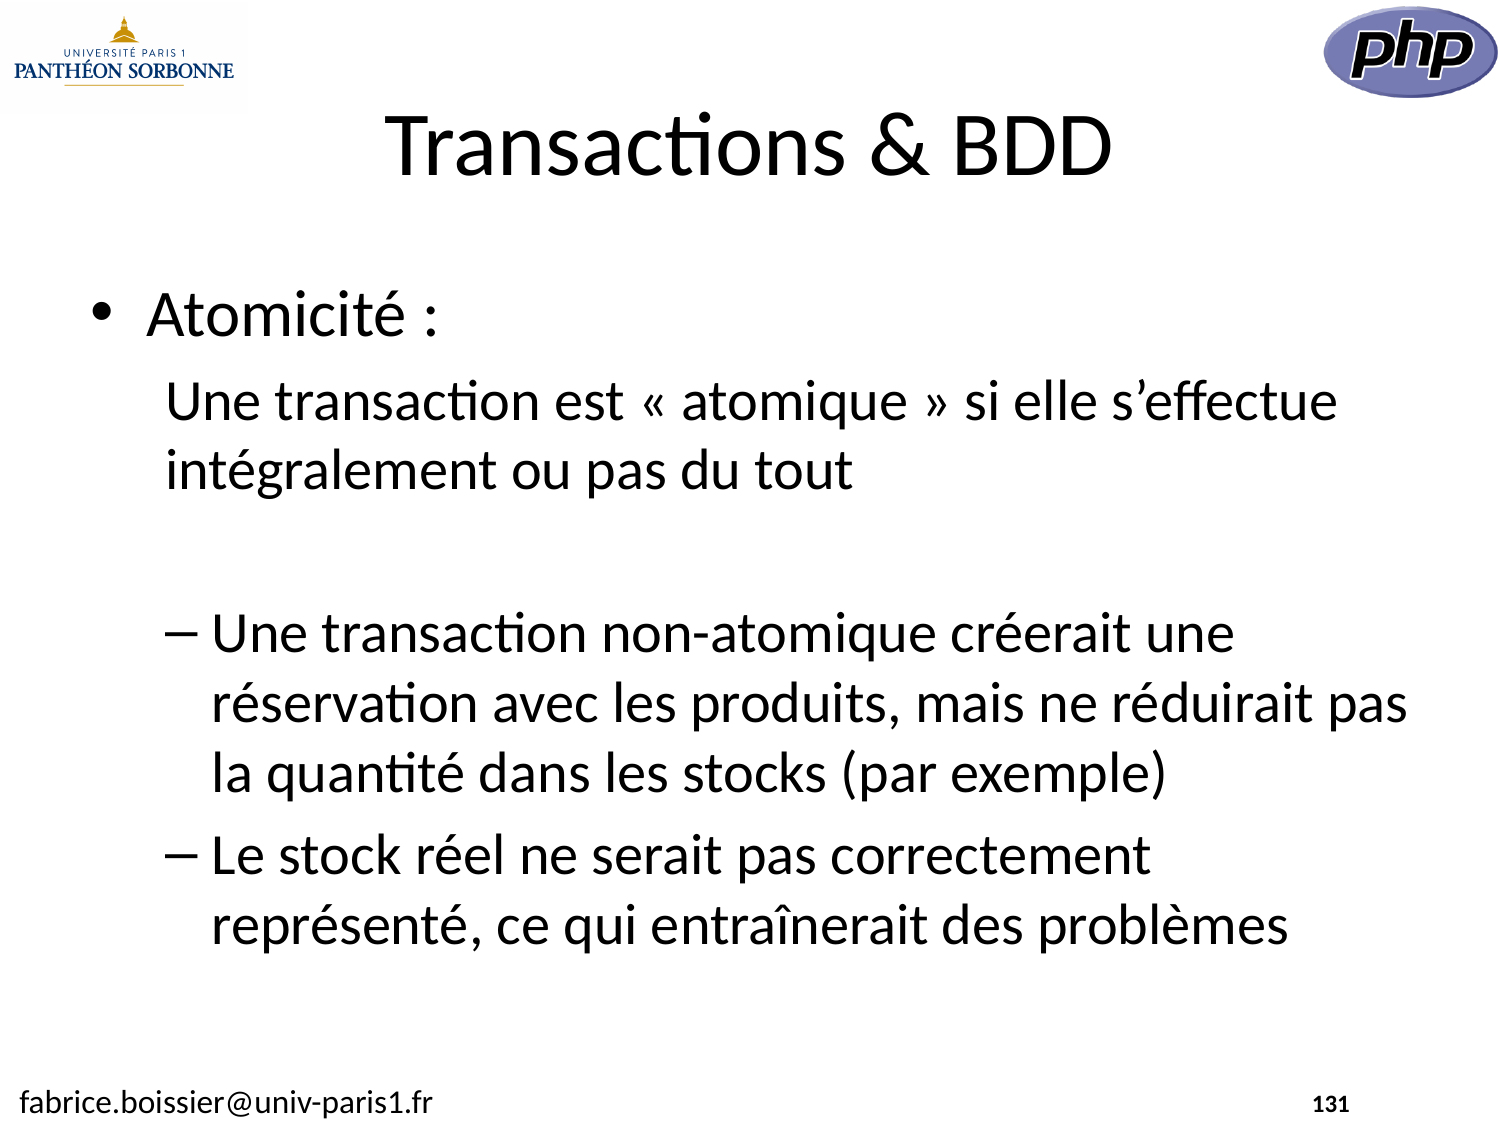

# Transactions & BDD
Atomicité :
Une transaction est « atomique » si elle s’effectue intégralement ou pas du tout

Une transaction non-atomique créerait une réservation avec les produits, mais ne réduirait pas la quantité dans les stocks (par exemple)
Le stock réel ne serait pas correctement représenté, ce qui entraînerait des problèmes
131